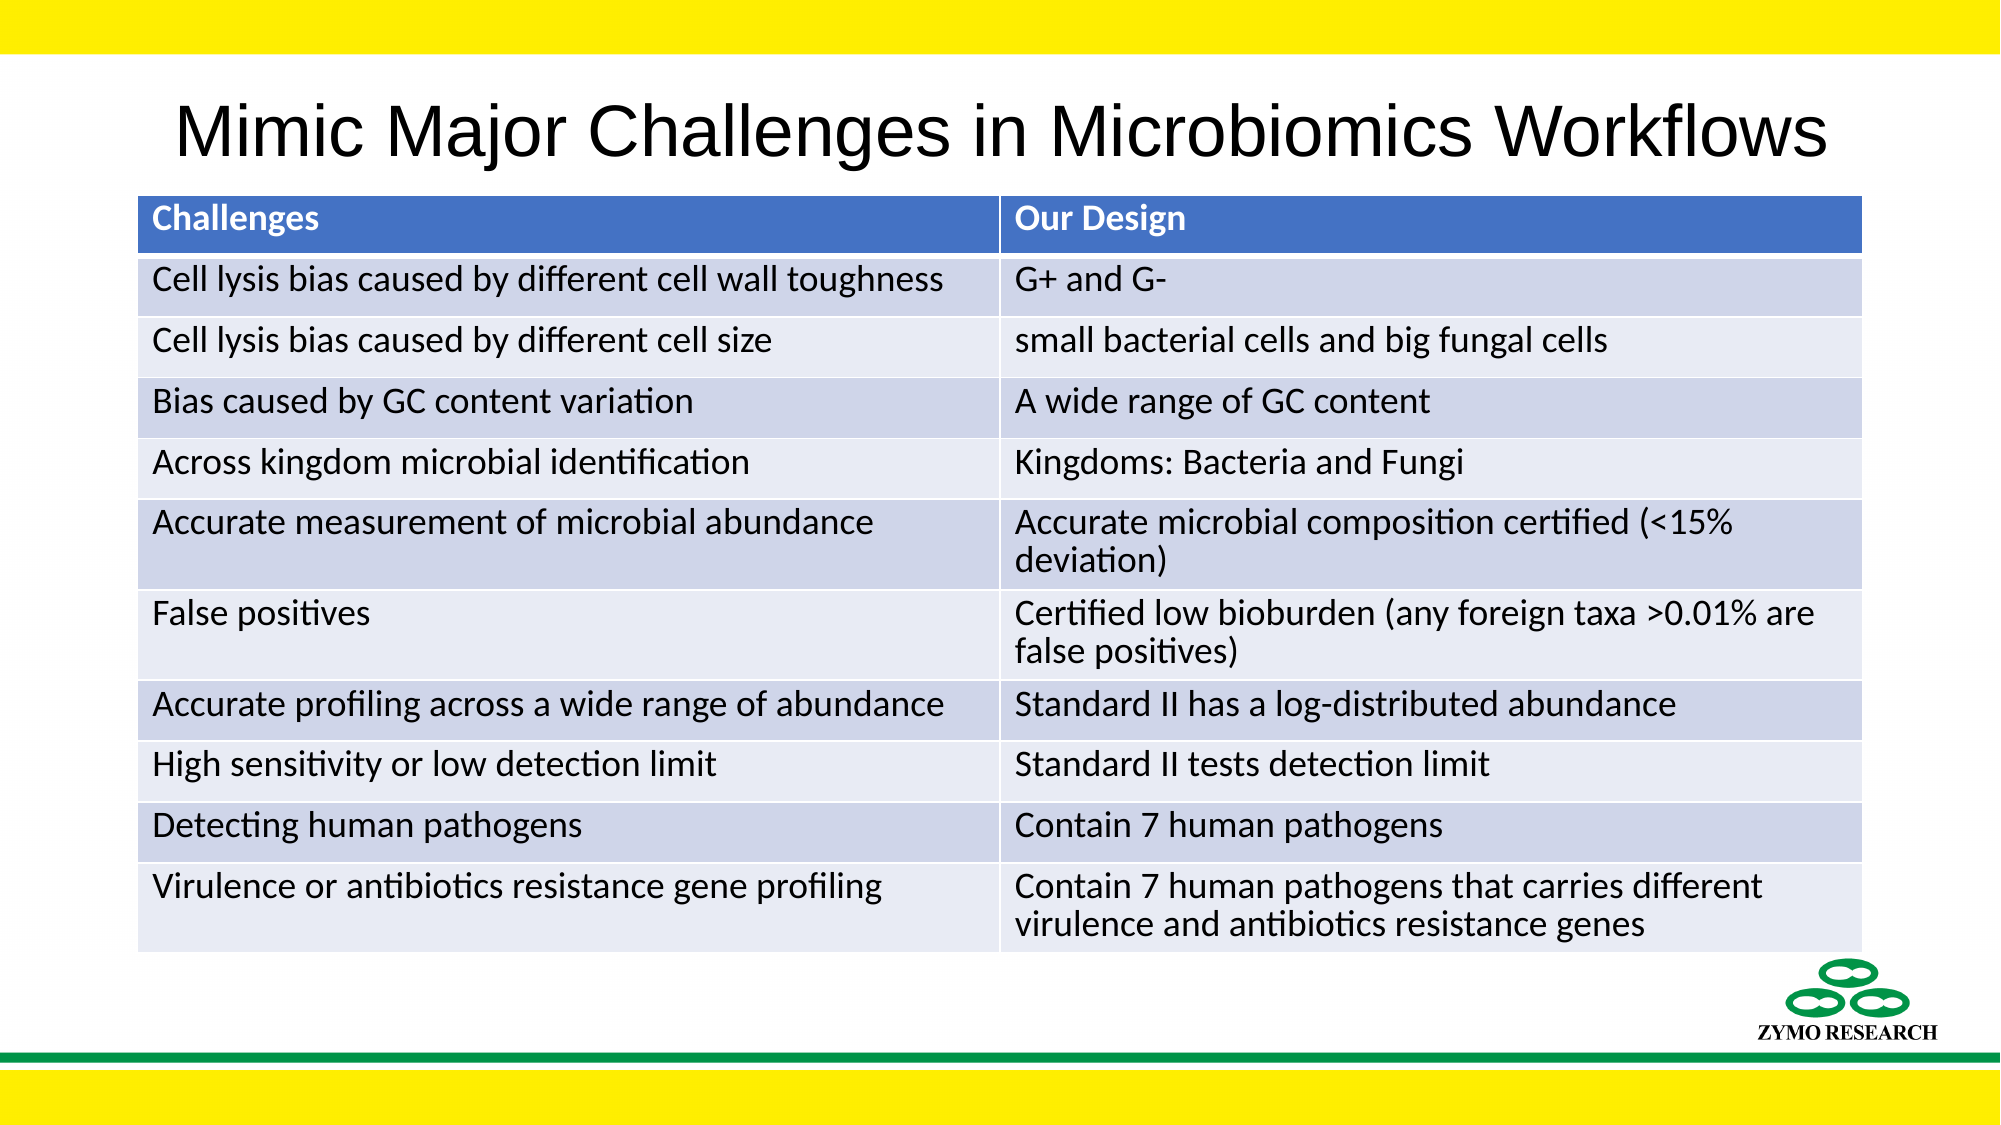

# Mimic Major Challenges in Microbiomics Workflows
| Challenges | Our Design |
| --- | --- |
| Cell lysis bias caused by different cell wall toughness | G+ and G- |
| Cell lysis bias caused by different cell size | small bacterial cells and big fungal cells |
| Bias caused by GC content variation | A wide range of GC content |
| Across kingdom microbial identification | Kingdoms: Bacteria and Fungi |
| Accurate measurement of microbial abundance | Accurate microbial composition certified (<15% deviation) |
| False positives | Certified low bioburden (any foreign taxa >0.01% are false positives) |
| Accurate profiling across a wide range of abundance | Standard II has a log-distributed abundance |
| High sensitivity or low detection limit | Standard II tests detection limit |
| Detecting human pathogens | Contain 7 human pathogens |
| Virulence or antibiotics resistance gene profiling | Contain 7 human pathogens that carries different virulence and antibiotics resistance genes |